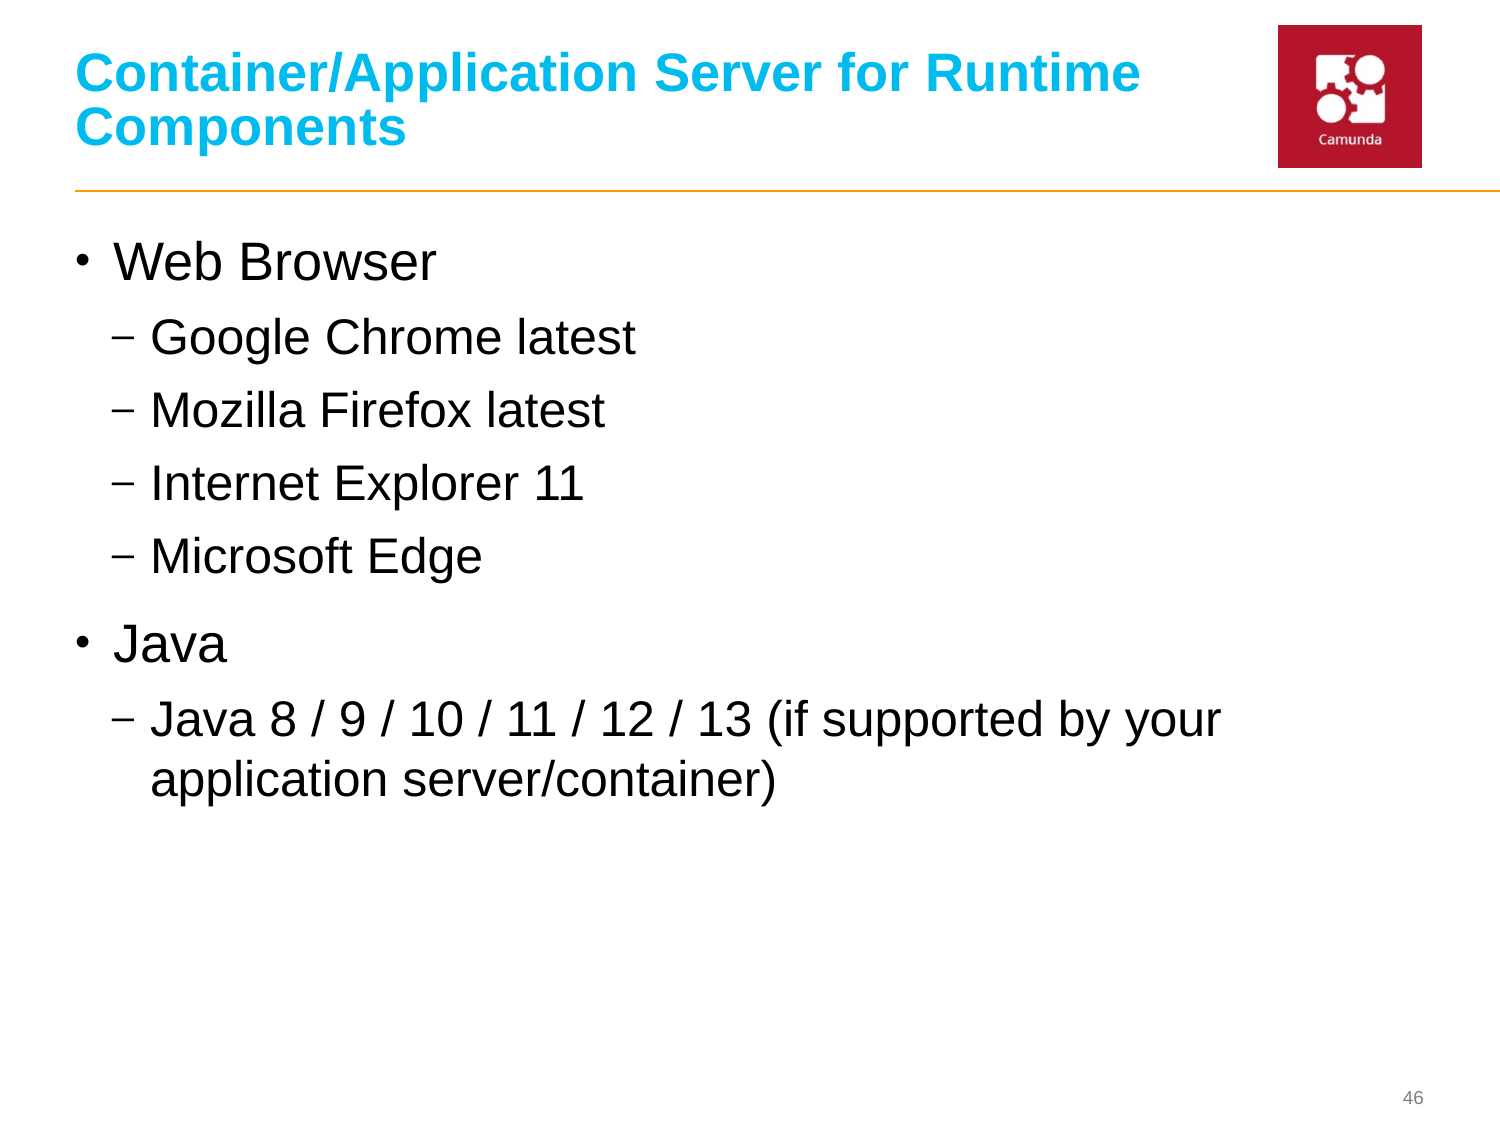

# Container/Application Server for Runtime Components
Web Browser
Google Chrome latest
Mozilla Firefox latest
Internet Explorer 11
Microsoft Edge
Java
Java 8 / 9 / 10 / 11 / 12 / 13 (if supported by your application server/container)